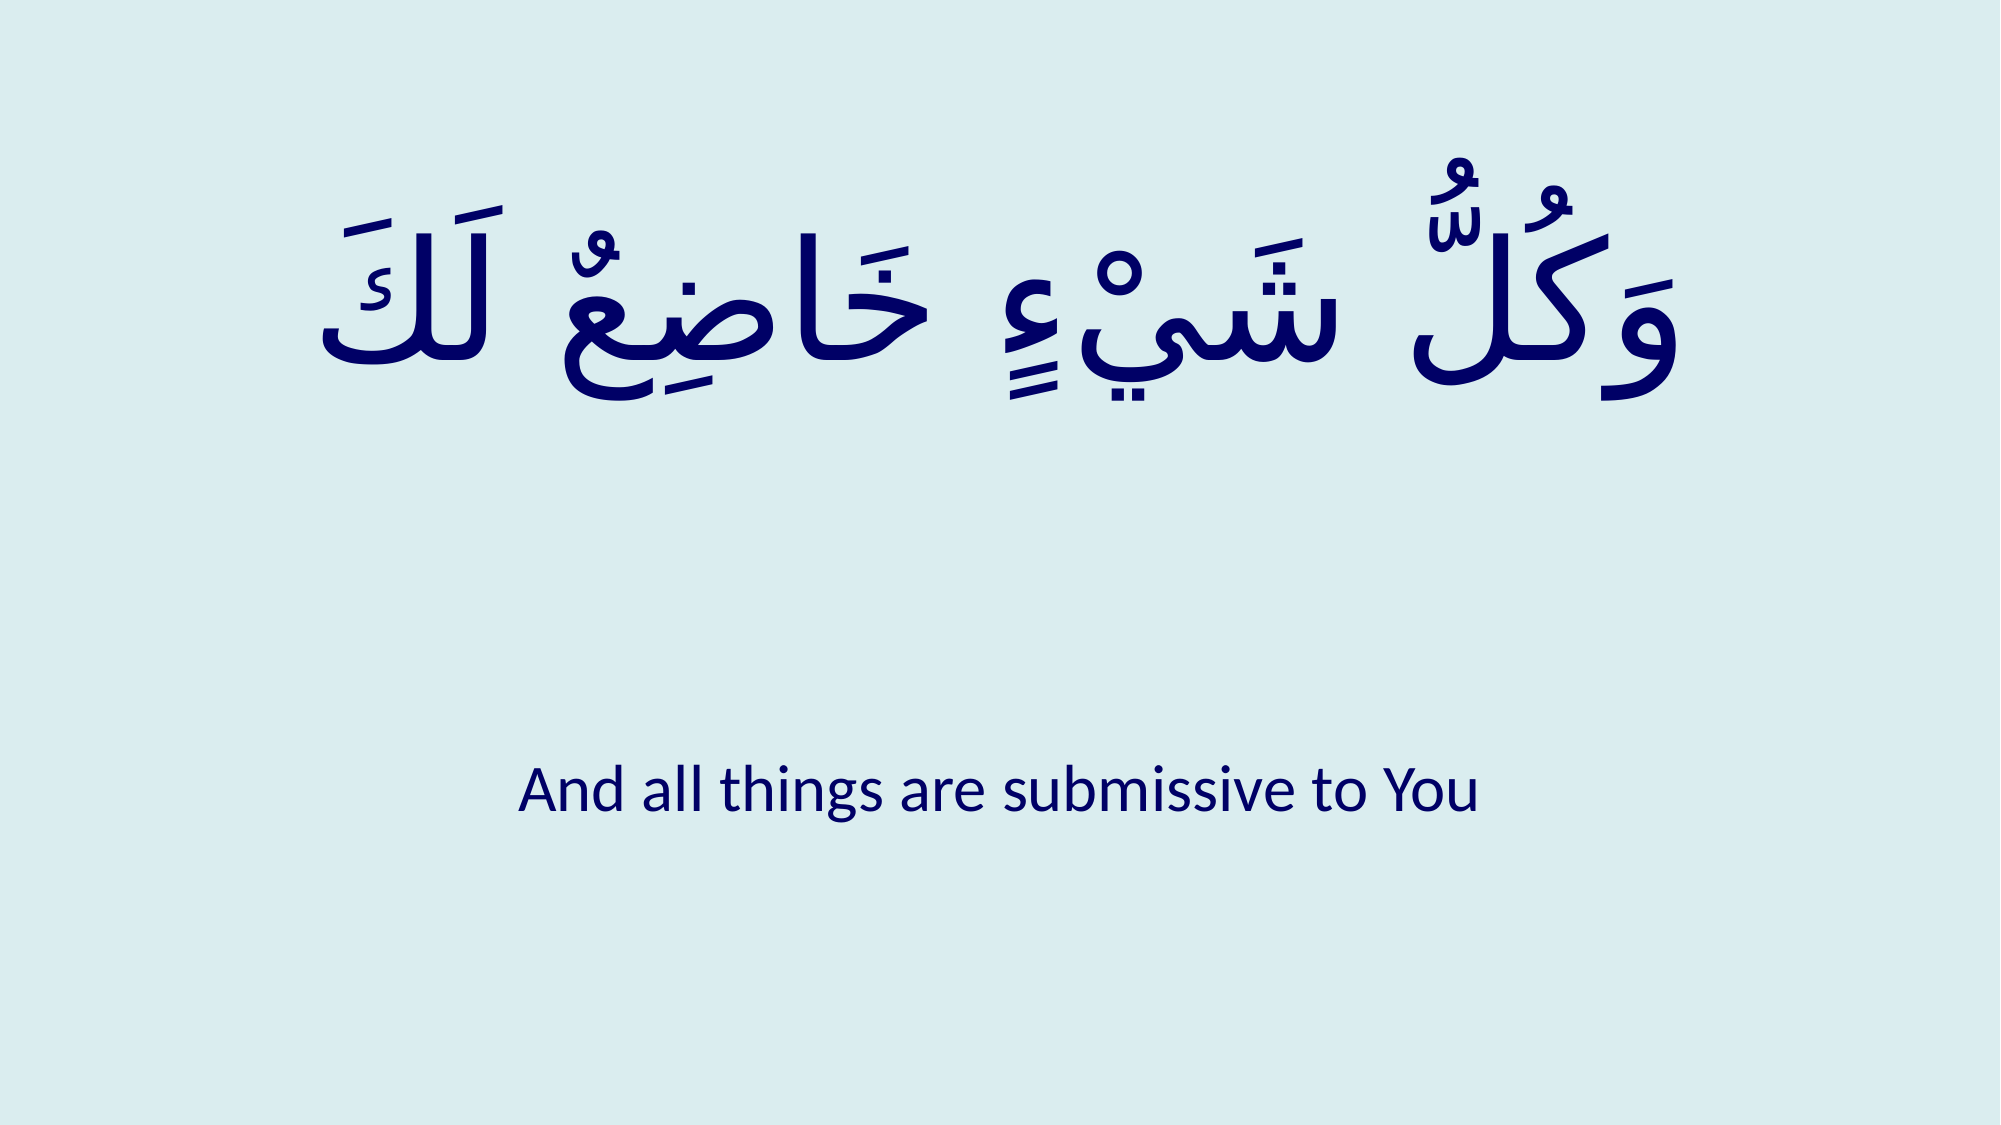

# وَكُلُّ شَيْءٍ خَاضِعٌ لَكَ
And all things are submissive to You